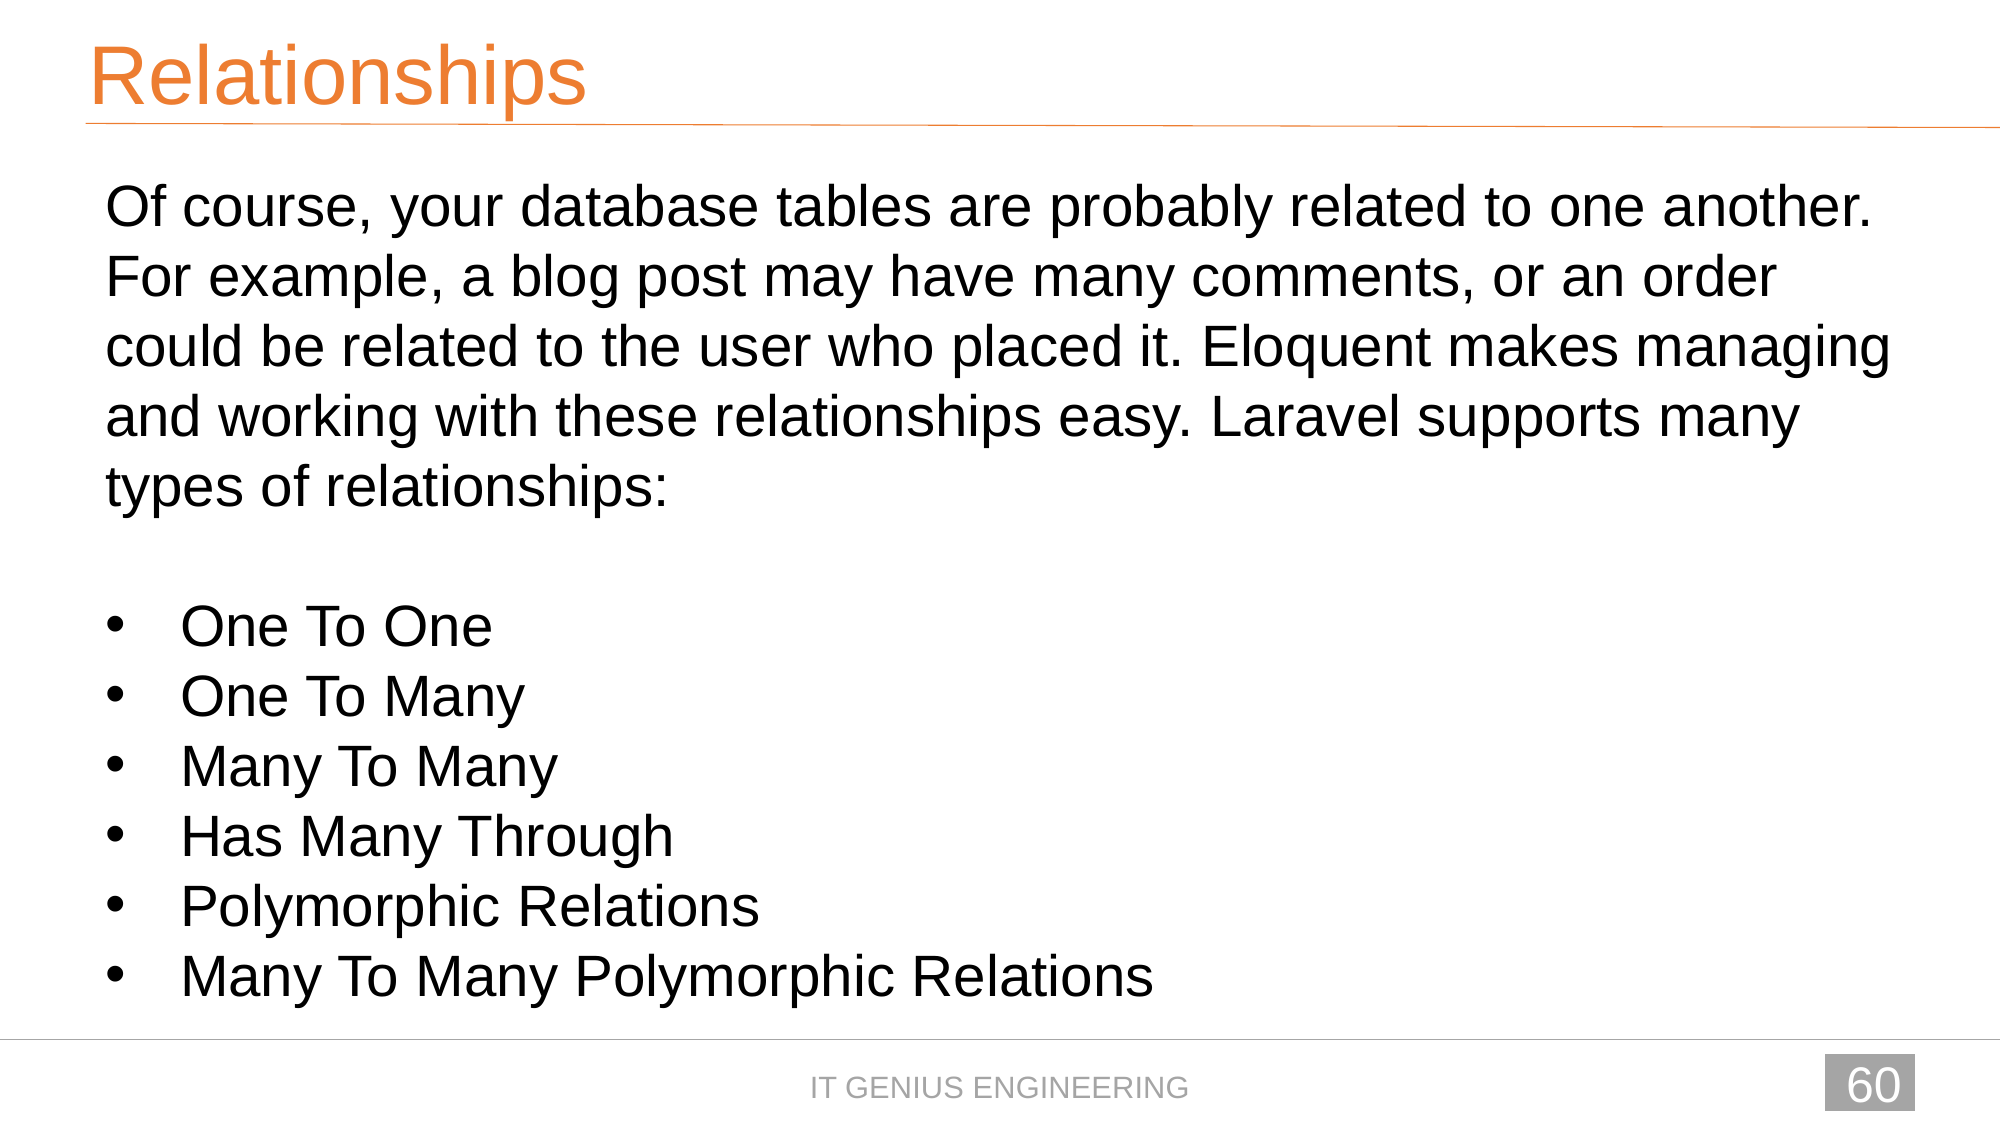

Relationships
Of course, your database tables are probably related to one another. For example, a blog post may have many comments, or an order could be related to the user who placed it. Eloquent makes managing and working with these relationships easy. Laravel supports many types of relationships:

One To One
One To Many
Many To Many
Has Many Through
Polymorphic Relations
Many To Many Polymorphic Relations
60
IT GENIUS ENGINEERING